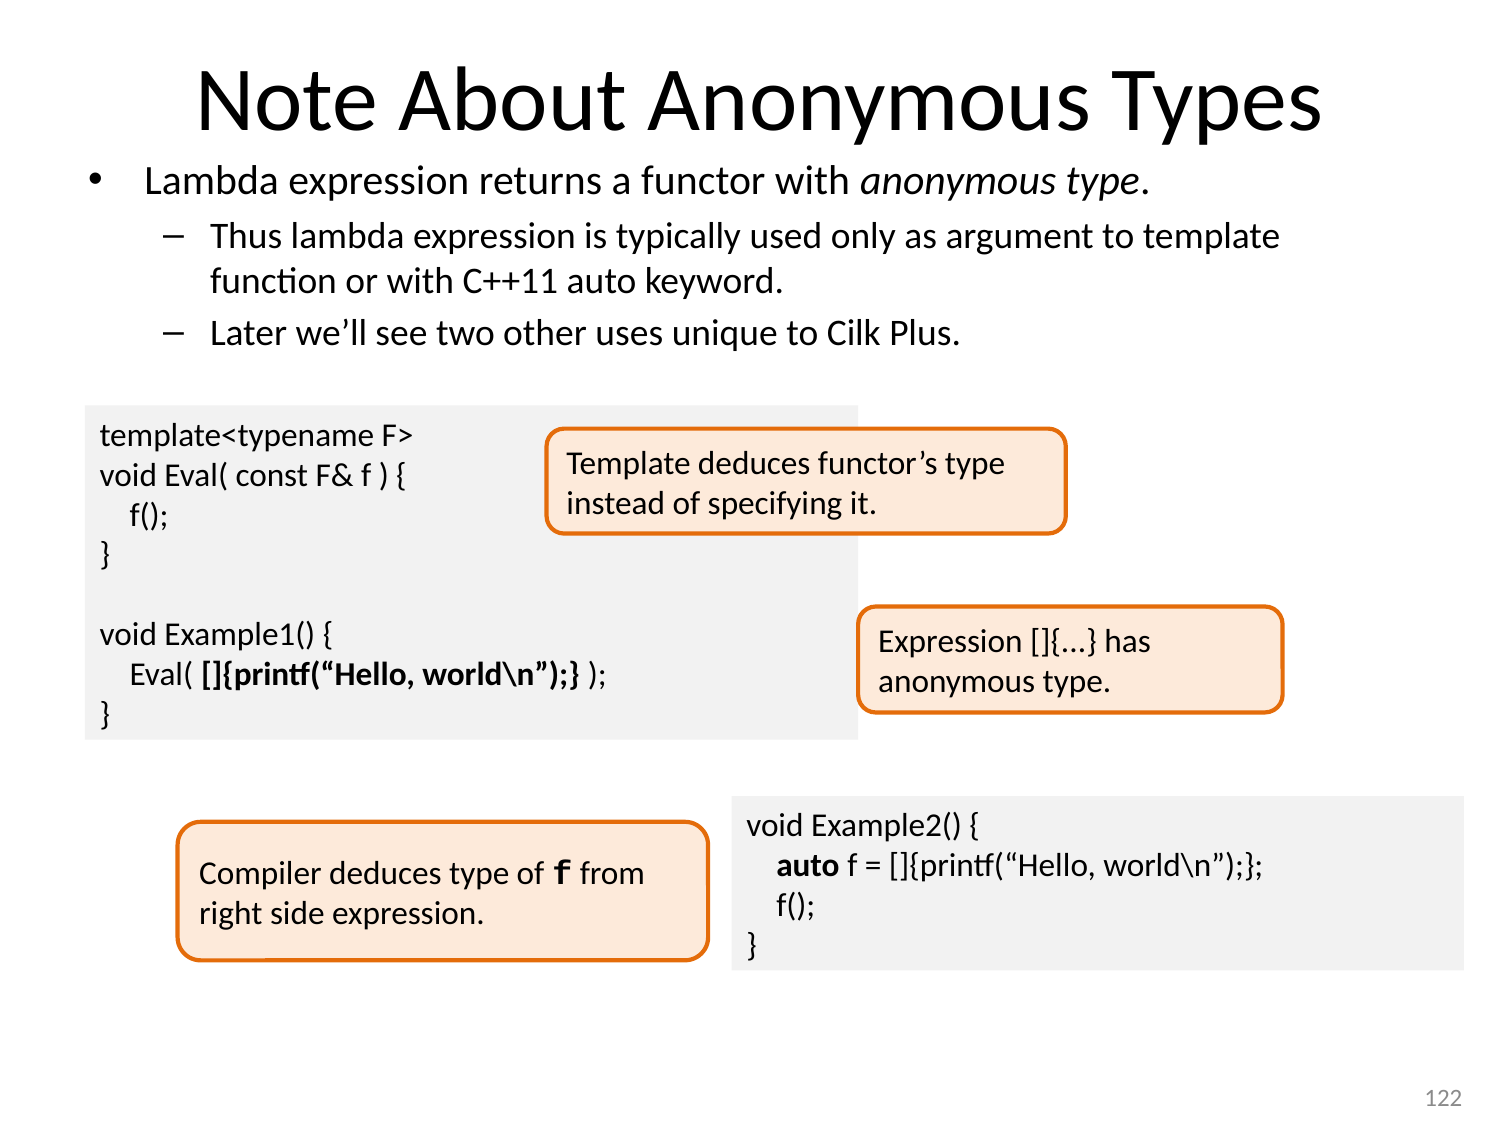

# Note About Anonymous Types
Lambda expression returns a functor with anonymous type.
Thus lambda expression is typically used only as argument to template function or with C++11 auto keyword.
Later we’ll see two other uses unique to Cilk Plus.
template<typename F>
void Eval( const F& f ) {
    f();
}

void Example1() {
    Eval( []{printf(“Hello, world\n”);} );
}
Template deduces functor’s type instead of specifying it.
Expression []{...} has anonymous type.
void Example2() {
    auto f = []{printf(“Hello, world\n”);};
    f();
}
Compiler deduces type of f from right side expression.
122